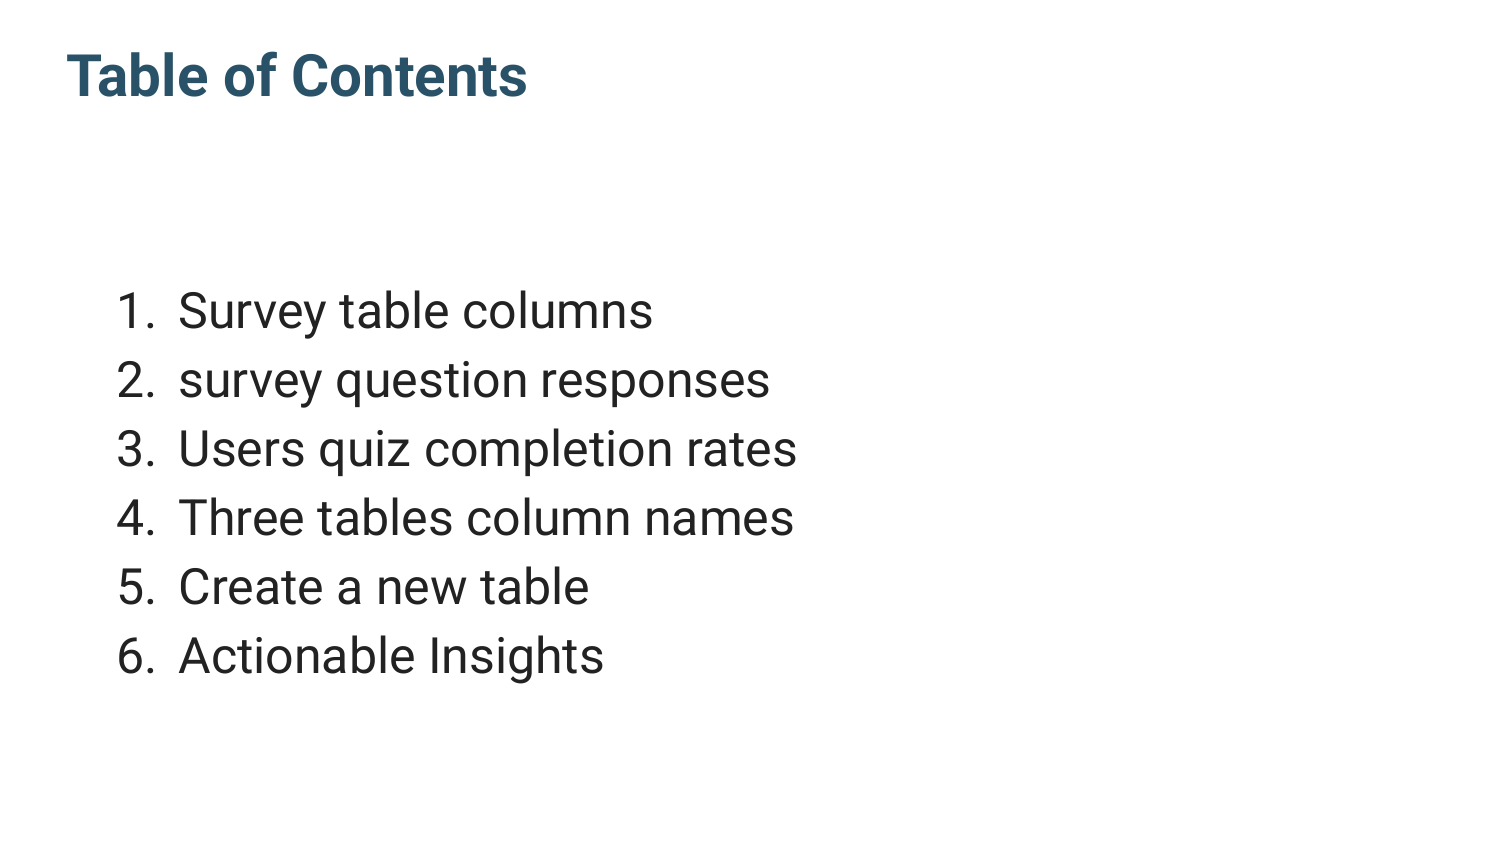

# Table of Contents
Survey table columns
survey question responses
Users quiz completion rates
Three tables column names
Create a new table
Actionable Insights